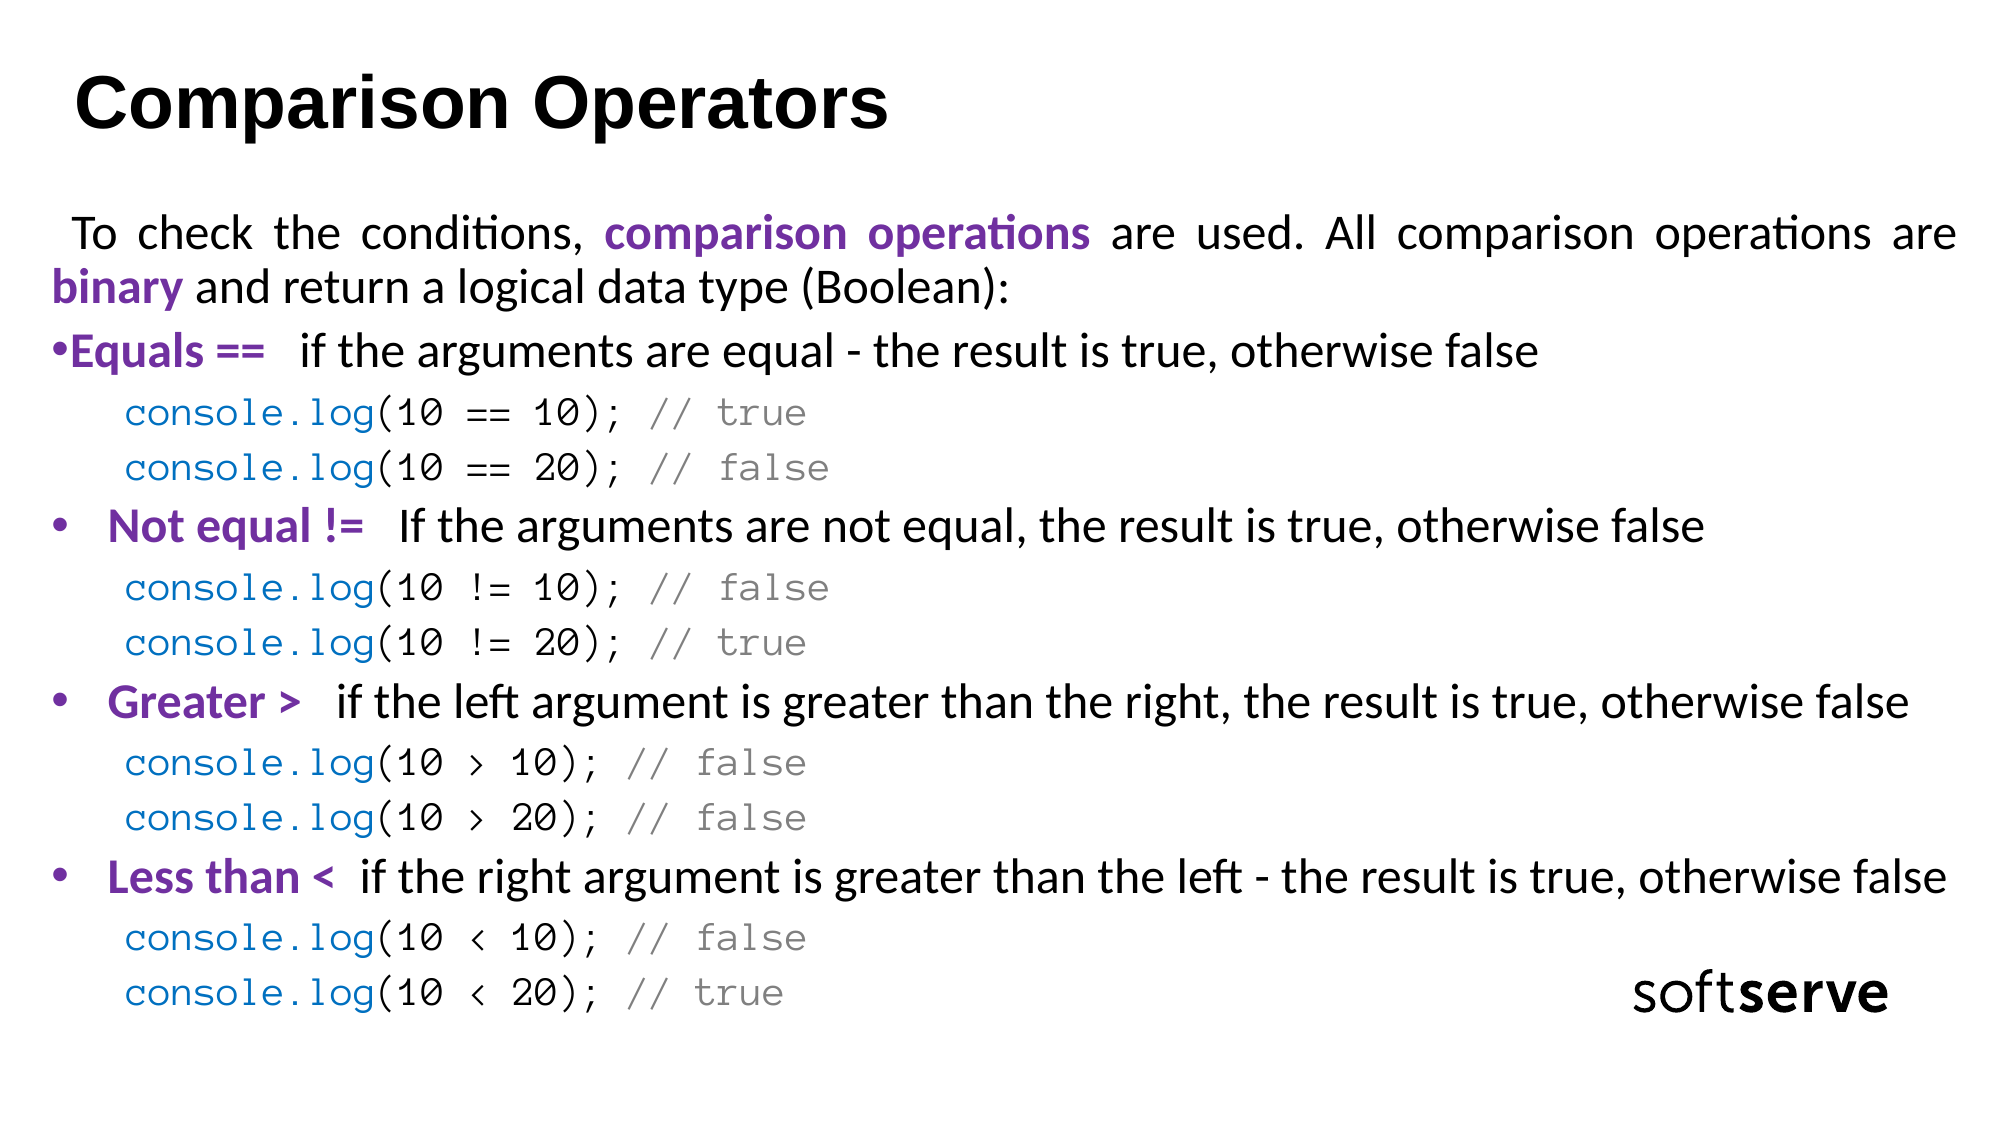

# Comparison Operators
To check the conditions, comparison operations are used. All comparison operations are binary and return a logical data type (Boolean):
Equals ==   if the arguments are equal - the result is true, otherwise false
console.log(10 == 10); // true
console.log(10 == 20); // false
Not equal !=   If the arguments are not equal, the result is true, otherwise false
console.log(10 != 10); // false
console.log(10 != 20); // true
Greater >   if the left argument is greater than the right, the result is true, otherwise false
console.log(10 > 10); // false
console.log(10 > 20); // false
Less than <  if the right argument is greater than the left - the result is true, otherwise false
console.log(10 < 10); // false
console.log(10 < 20); // true